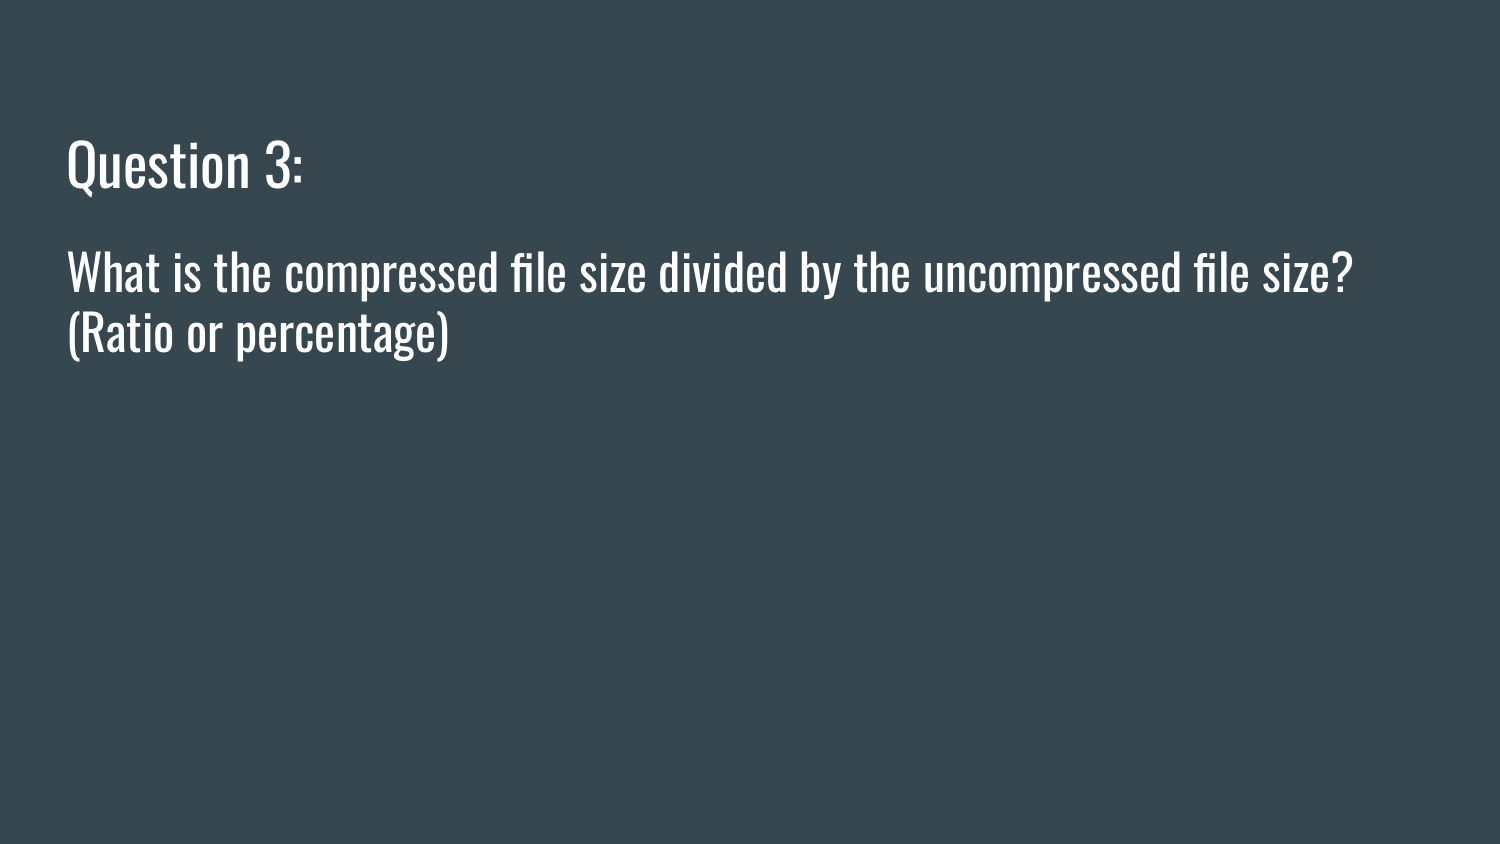

# Question 3:
What is the compressed file size divided by the uncompressed file size?
(Ratio or percentage)